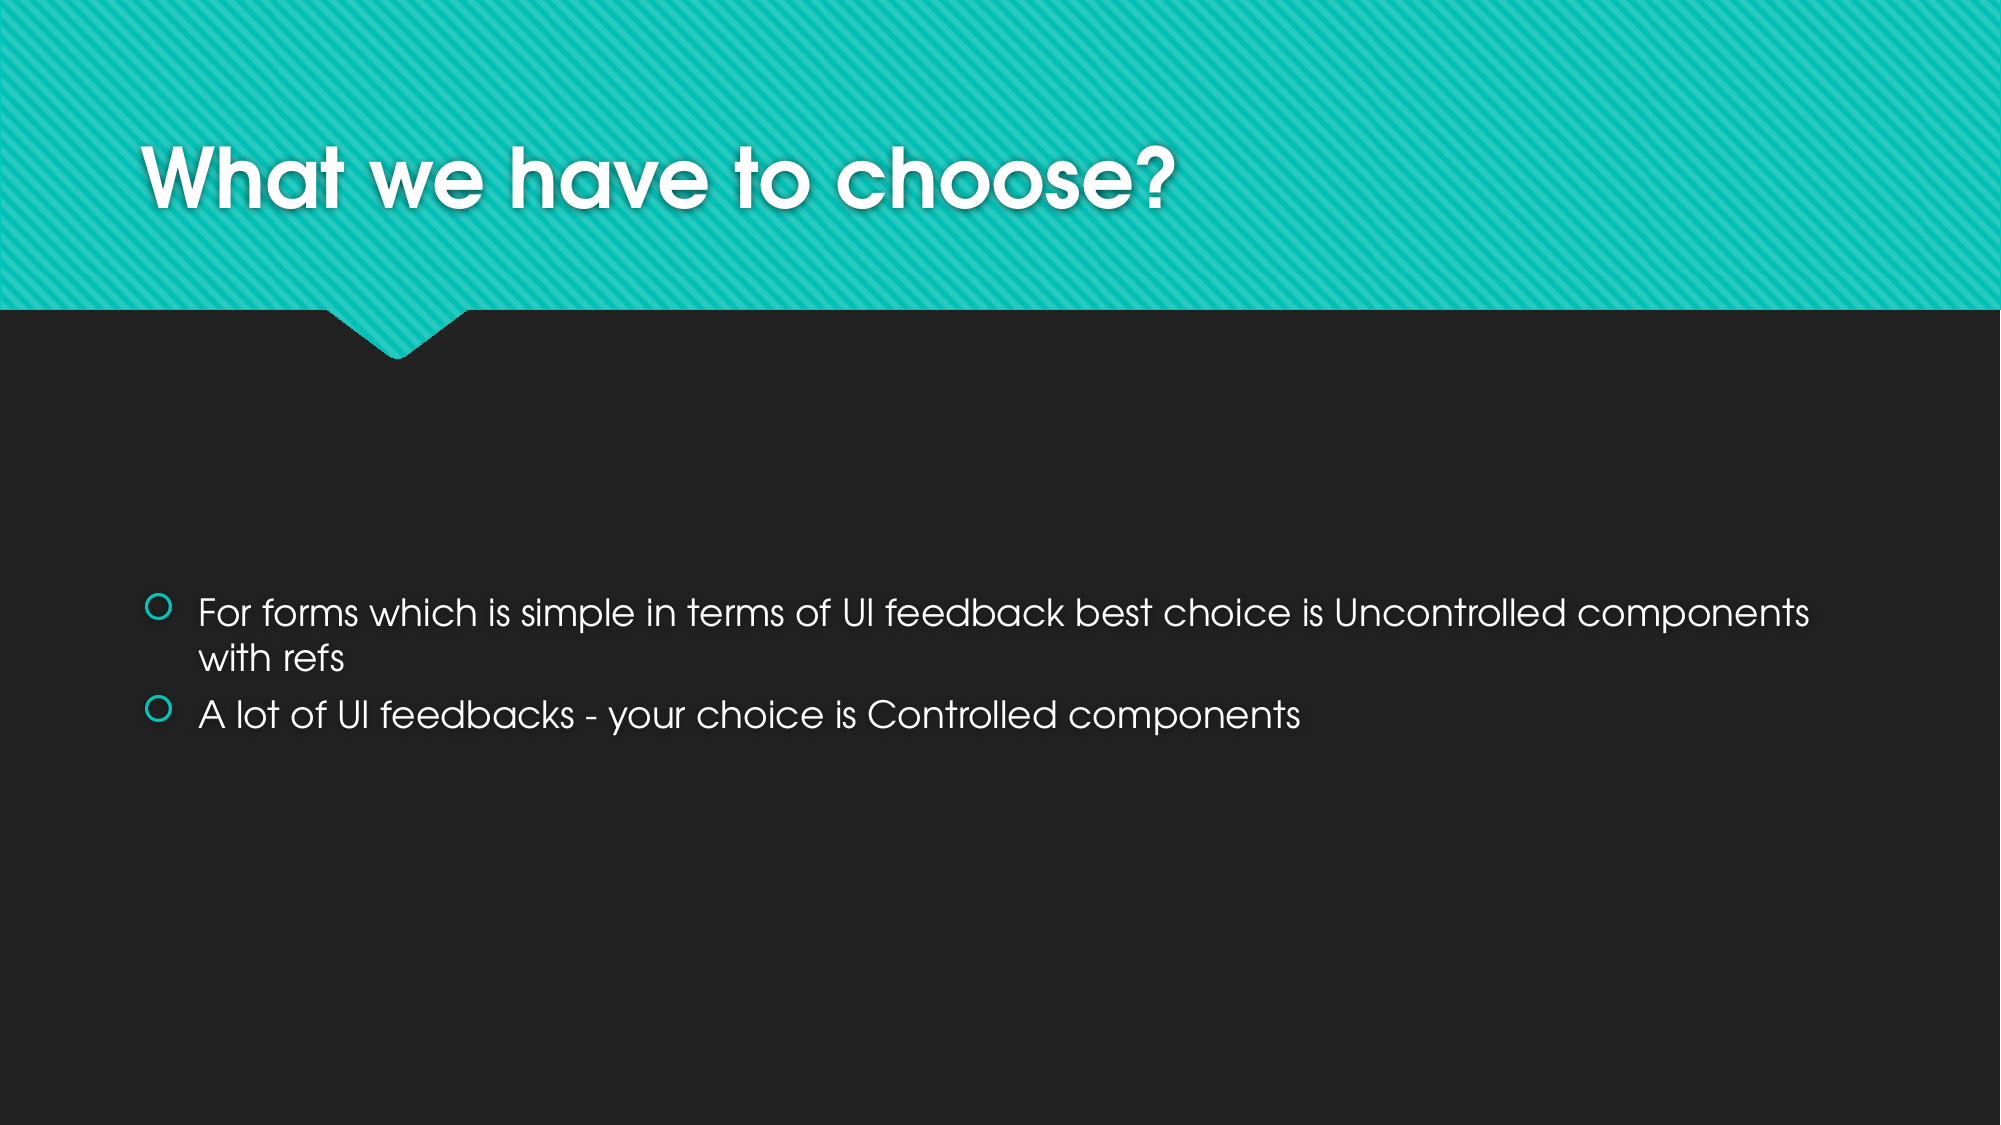

# What we have to choose?
For forms which is simple in terms of UI feedback best choice is Uncontrolled components with refs
A lot of UI feedbacks - your choice is Controlled components